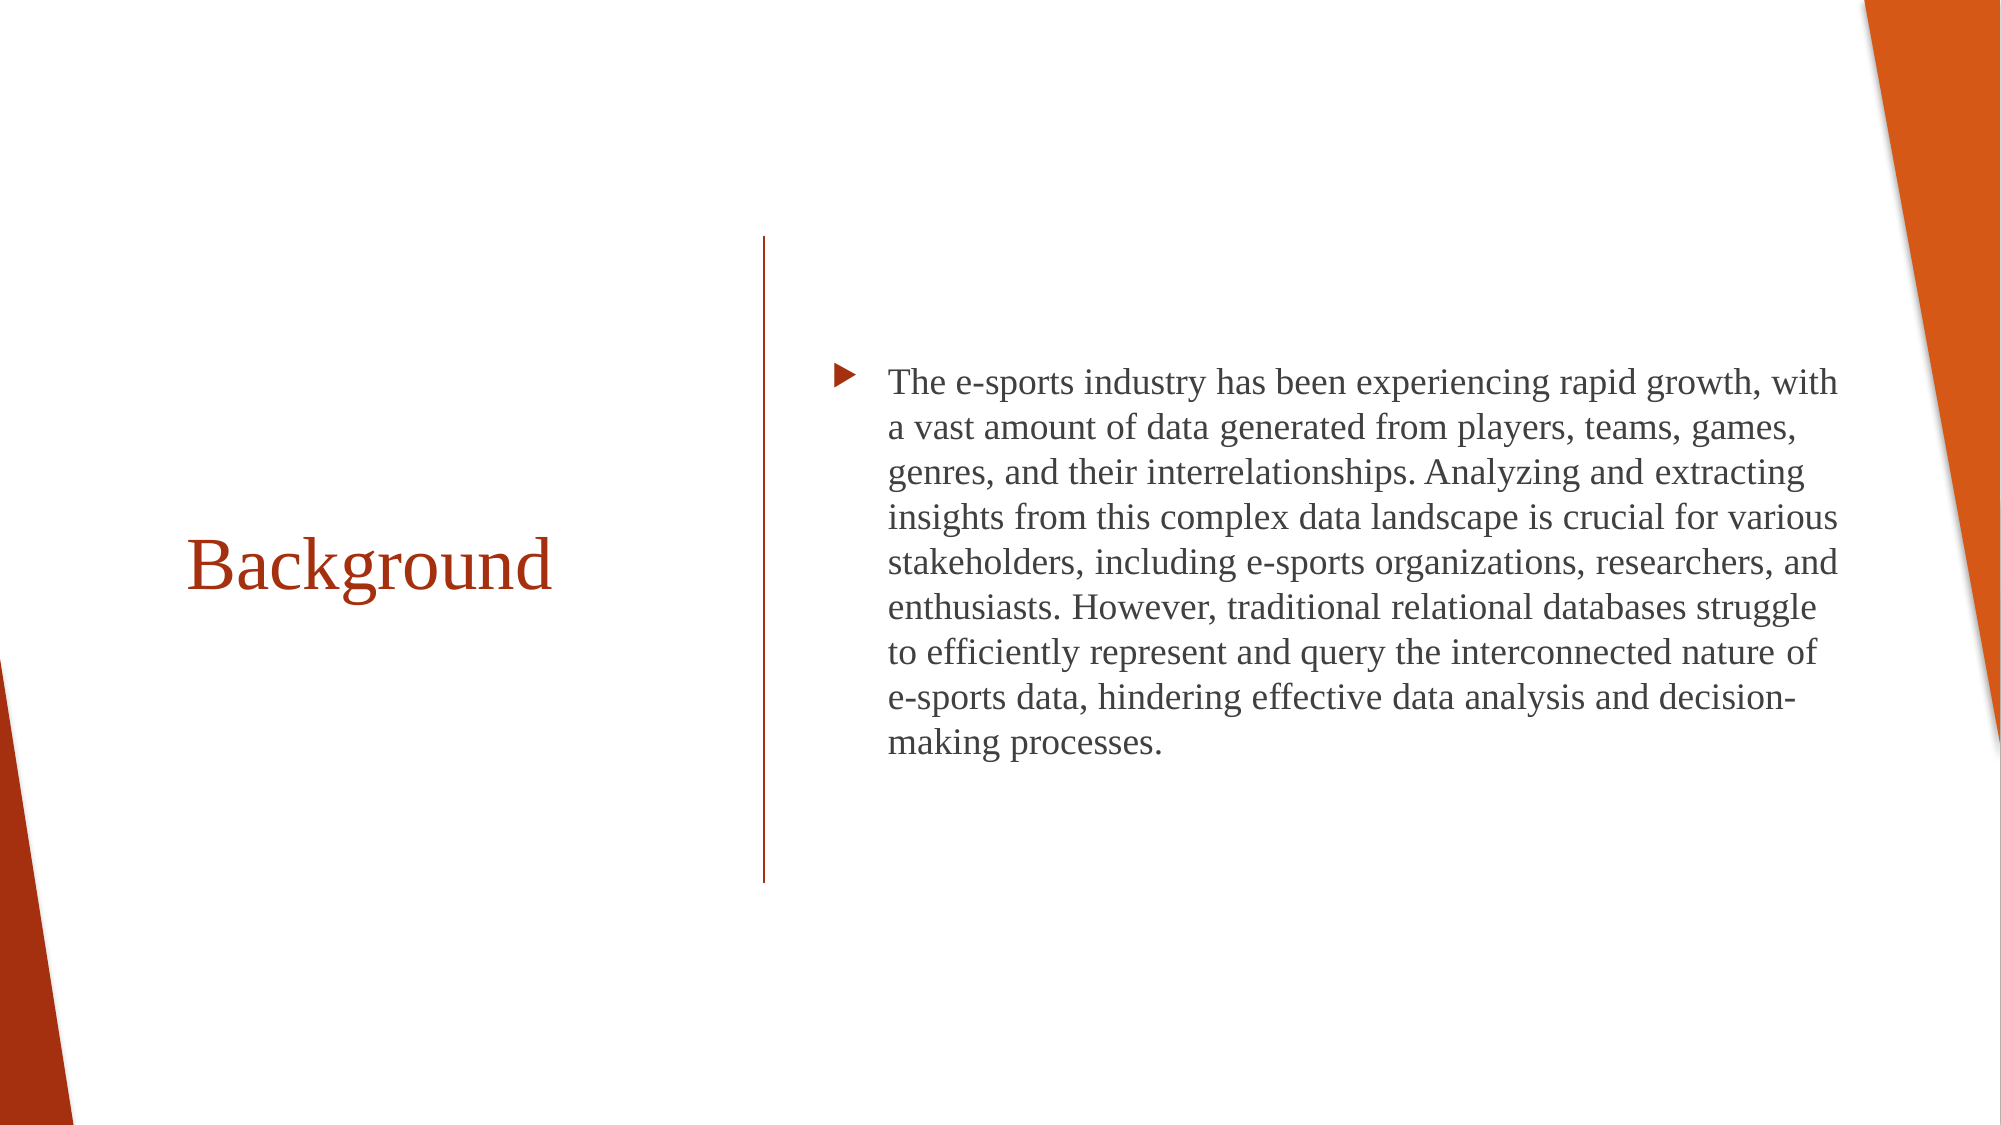

The e-sports industry has been experiencing rapid growth, with a vast amount of data generated from players, teams, games, genres, and their interrelationships. Analyzing and extracting insights from this complex data landscape is crucial for various stakeholders, including e-sports organizations, researchers, and enthusiasts. However, traditional relational databases struggle to efficiently represent and query the interconnected nature of e-sports data, hindering effective data analysis and decision-making processes.

# Background